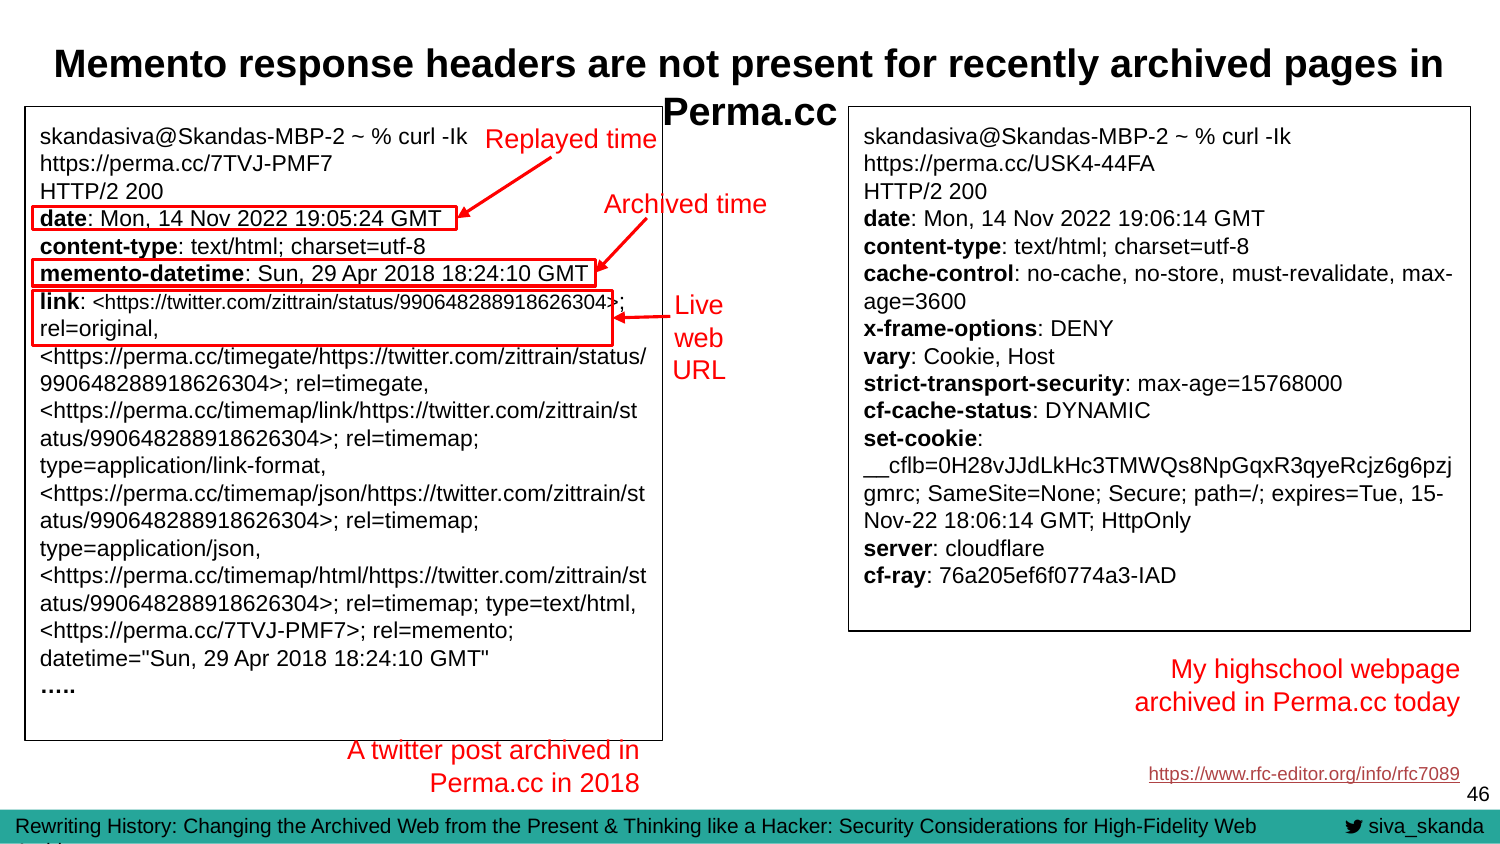

# Memento response headers are not present for recently archived pages in Perma.cc

skandasiva@Skandas-MBP-2 ~ % curl -Ik https://perma.cc/7TVJ-PMF7
HTTP/2 200
date: Mon, 14 Nov 2022 19:05:24 GMT
content-type: text/html; charset=utf-8
memento-datetime: Sun, 29 Apr 2018 18:24:10 GMT
link: <https://twitter.com/zittrain/status/990648288918626304>; rel=original, <https://perma.cc/timegate/https://twitter.com/zittrain/status/990648288918626304>; rel=timegate, <https://perma.cc/timemap/link/https://twitter.com/zittrain/status/990648288918626304>; rel=timemap; type=application/link-format, <https://perma.cc/timemap/json/https://twitter.com/zittrain/status/990648288918626304>; rel=timemap; type=application/json, <https://perma.cc/timemap/html/https://twitter.com/zittrain/status/990648288918626304>; rel=timemap; type=text/html, <https://perma.cc/7TVJ-PMF7>; rel=memento; datetime="Sun, 29 Apr 2018 18:24:10 GMT"
…..

Replayed time
skandasiva@Skandas-MBP-2 ~ % curl -Ik https://perma.cc/USK4-44FA
HTTP/2 200
date: Mon, 14 Nov 2022 19:06:14 GMT
content-type: text/html; charset=utf-8
cache-control: no-cache, no-store, must-revalidate, max-age=3600
x-frame-options: DENY
vary: Cookie, Host
strict-transport-security: max-age=15768000
cf-cache-status: DYNAMIC
set-cookie: __cflb=0H28vJJdLkHc3TMWQs8NpGqxR3qyeRcjz6g6pzjgmrc; SameSite=None; Secure; path=/; expires=Tue, 15-Nov-22 18:06:14 GMT; HttpOnly
server: cloudflare
cf-ray: 76a205ef6f0774a3-IAD

Archived time

Live web URL

My highschool webpage archived in Perma.cc today
A twitter post archived in Perma.cc in 2018
https://www.rfc-editor.org/info/rfc7089
46